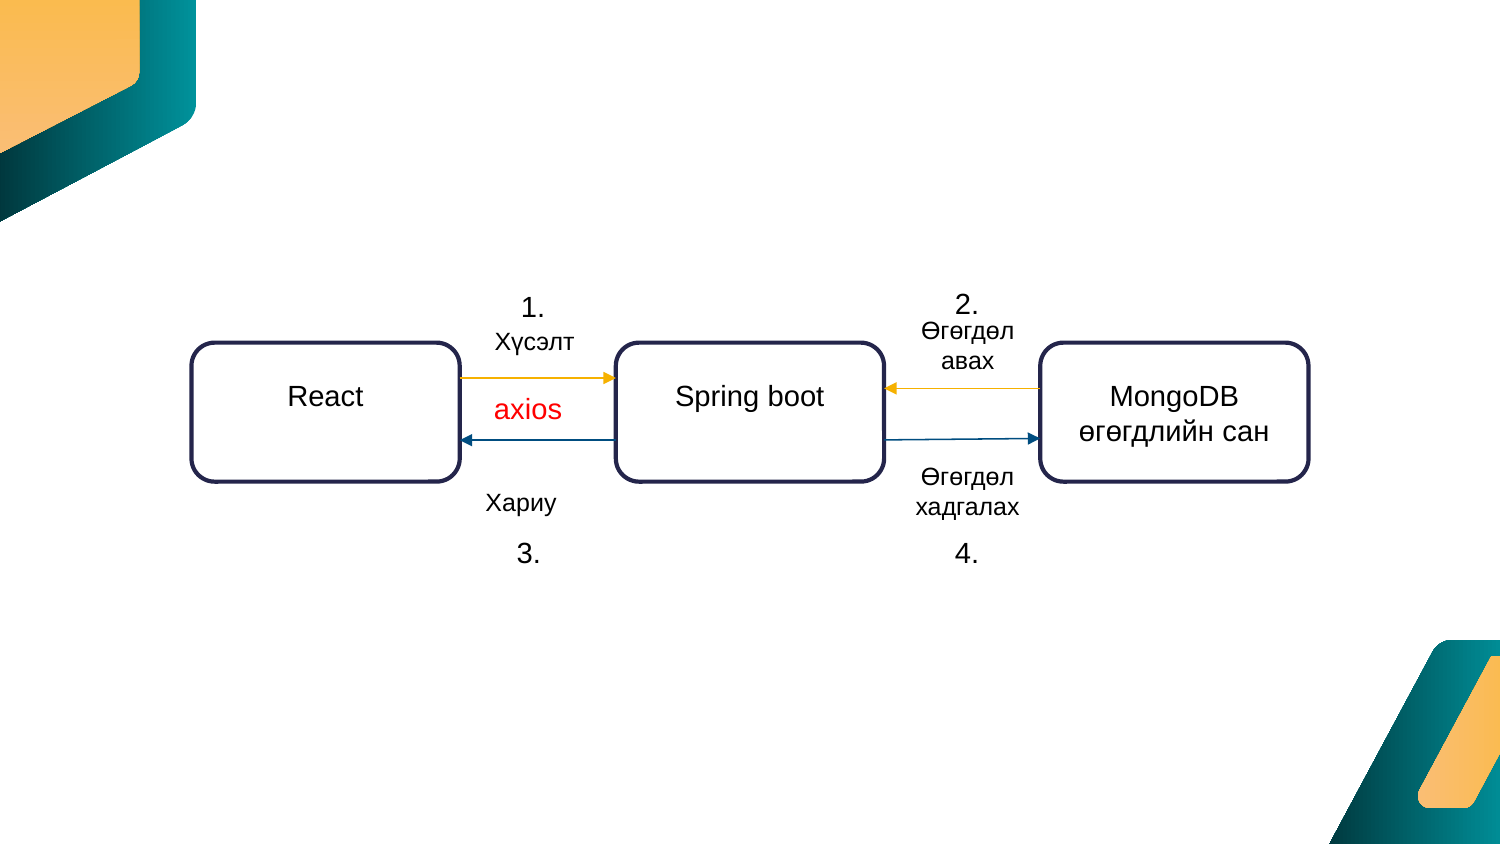

2.
1.
Өгөгдөл авах
Хүсэлт
MongoDB өгөгдлийн сан
Spring boot

React

axios
Өгөгдөл хадгалах
Хариу
3.
4.